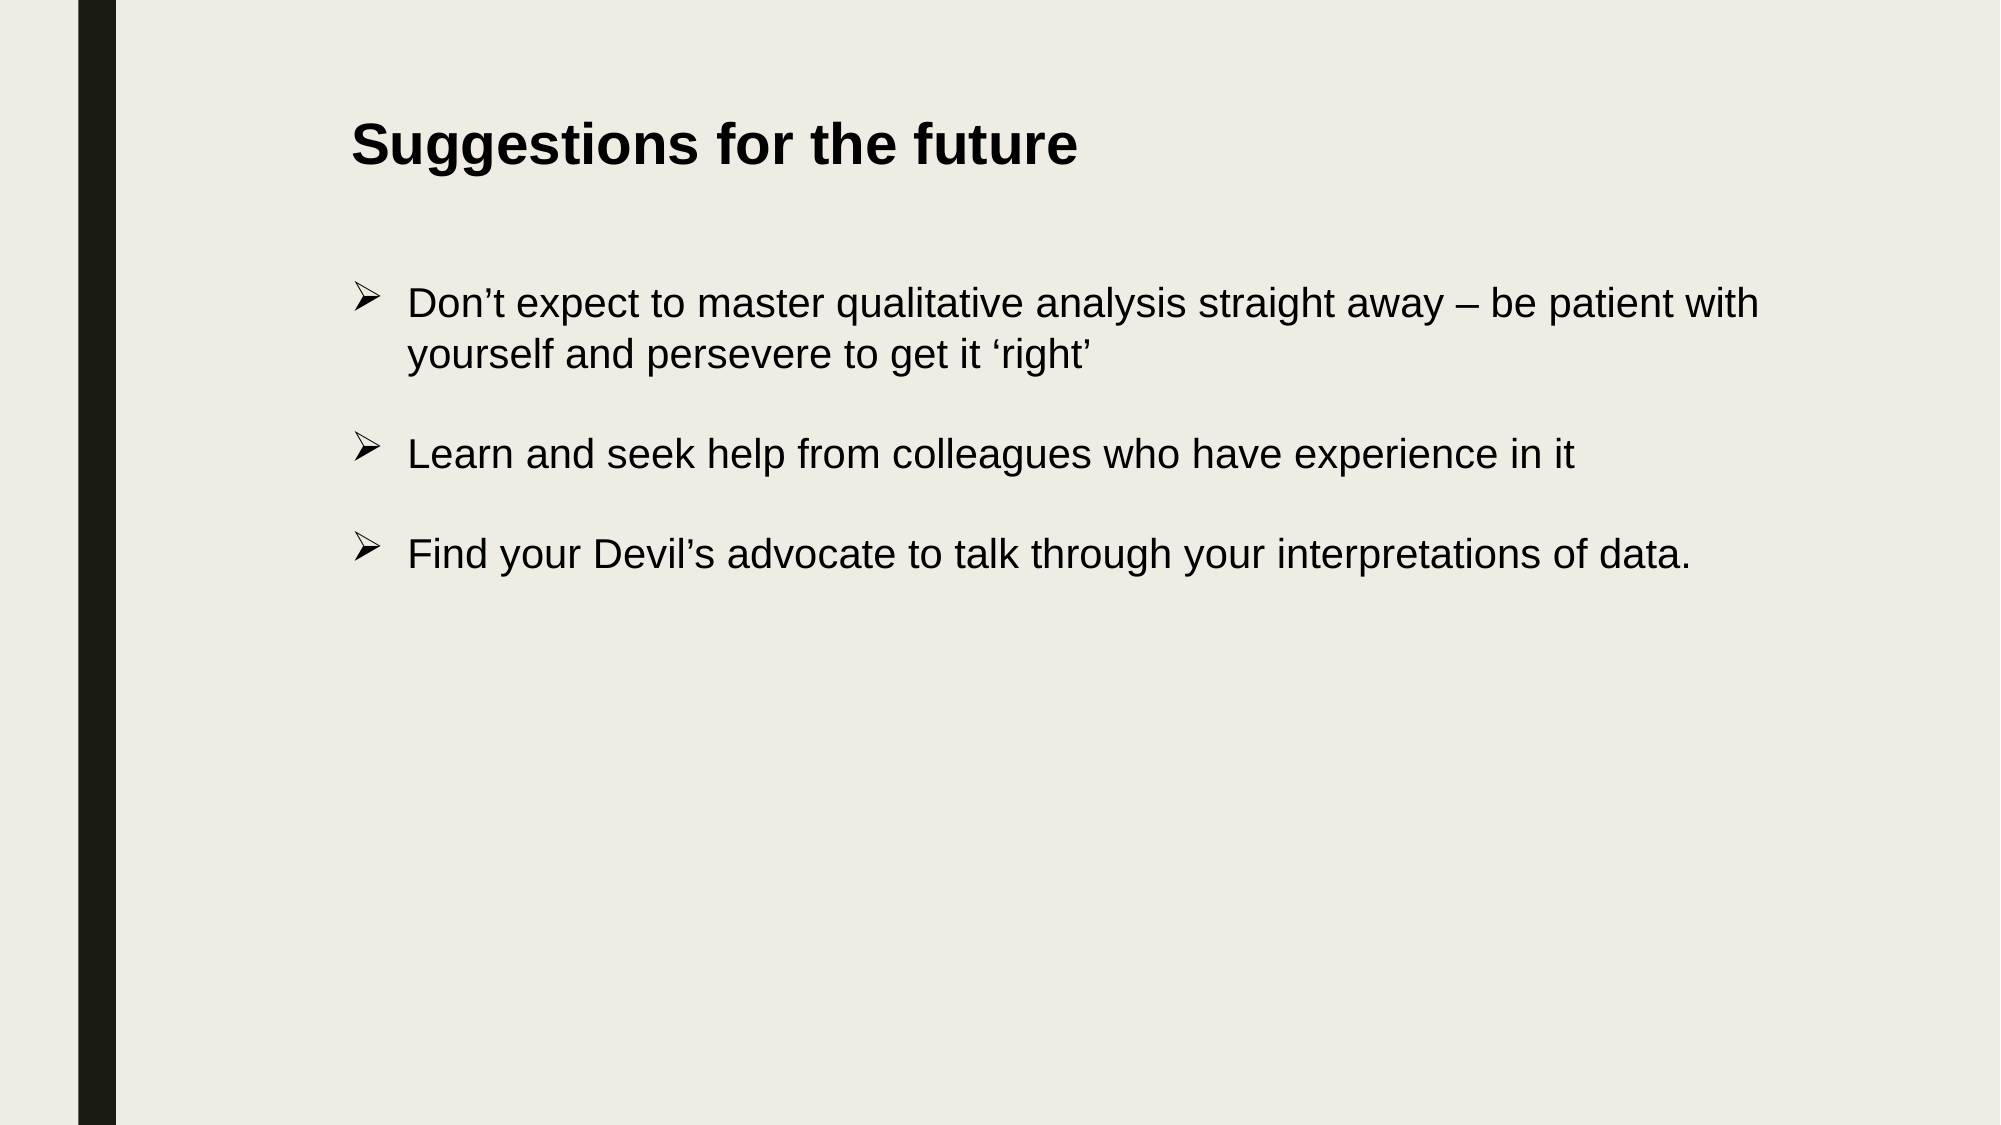

Suggestions for the future

Don’t expect to master qualitative analysis straight away – be patient with yourself and persevere to get it ‘right’

Learn and seek help from colleagues who have experience in it

Find your Devil’s advocate to talk through your interpretations of data.